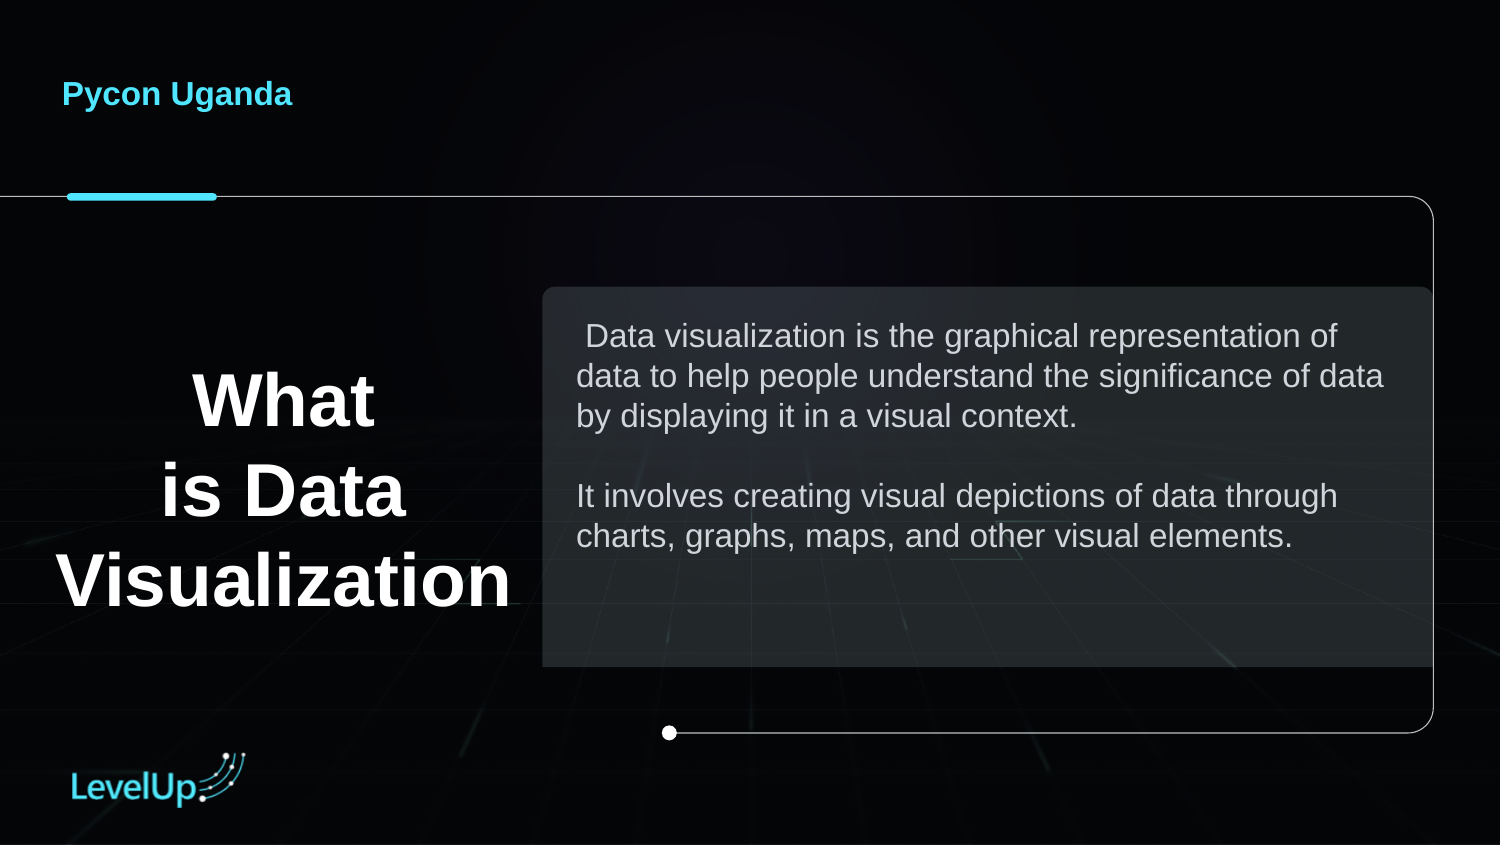

Pycon Uganda

 Data visualization is the graphical representation of data to help people understand the significance of data by displaying it in a visual context.

It involves creating visual depictions of data through charts, graphs, maps, and other visual elements.

What
is Data Visualization